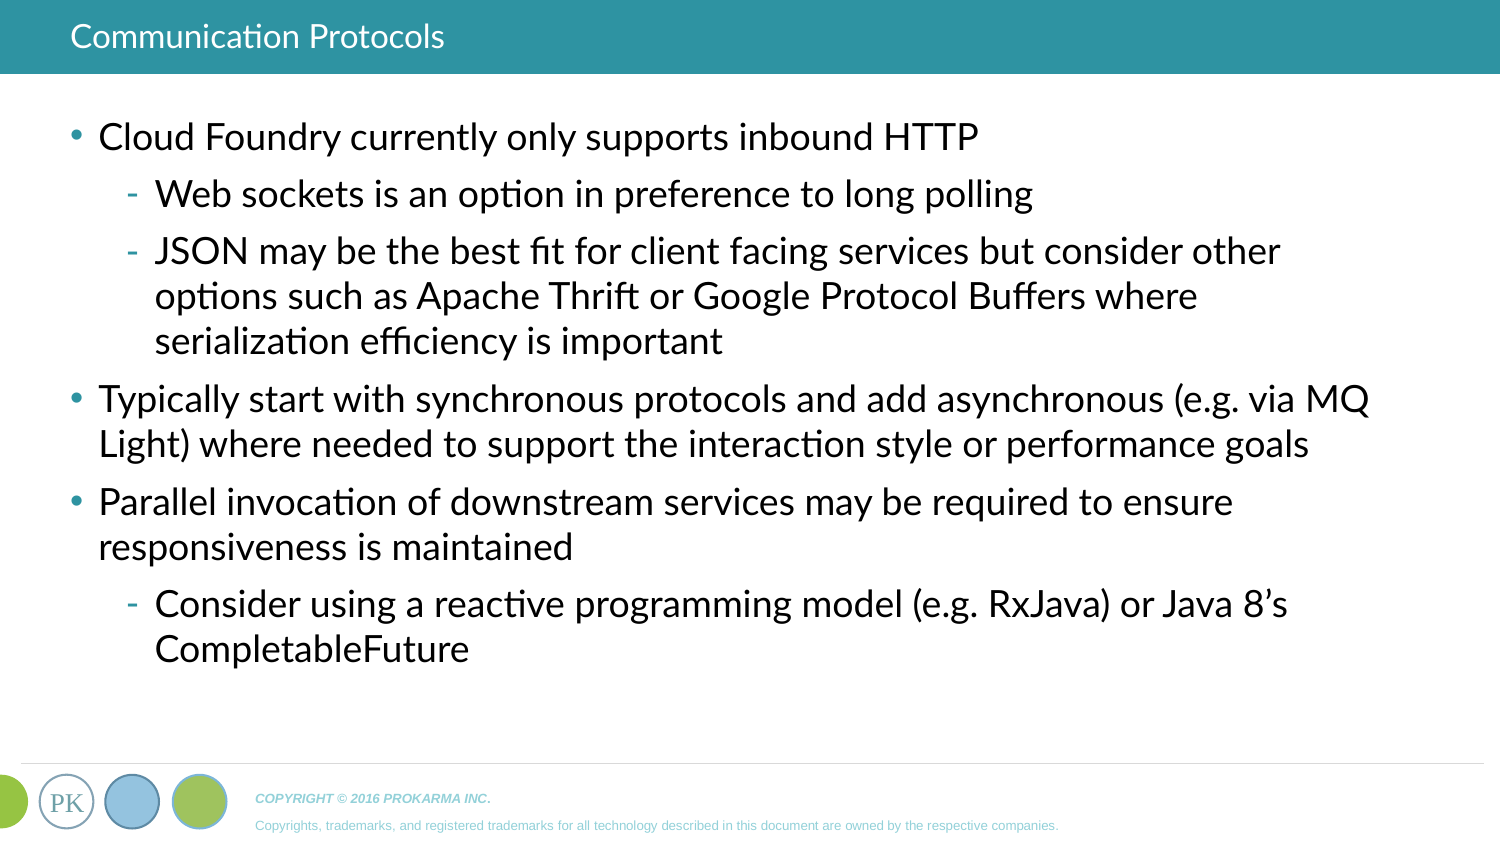

# Communication Protocols
Cloud Foundry currently only supports inbound HTTP
Web sockets is an option in preference to long polling
JSON may be the best fit for client facing services but consider other options such as Apache Thrift or Google Protocol Buffers where serialization efficiency is important
Typically start with synchronous protocols and add asynchronous (e.g. via MQ Light) where needed to support the interaction style or performance goals
Parallel invocation of downstream services may be required to ensure responsiveness is maintained
Consider using a reactive programming model (e.g. RxJava) or Java 8’s CompletableFuture